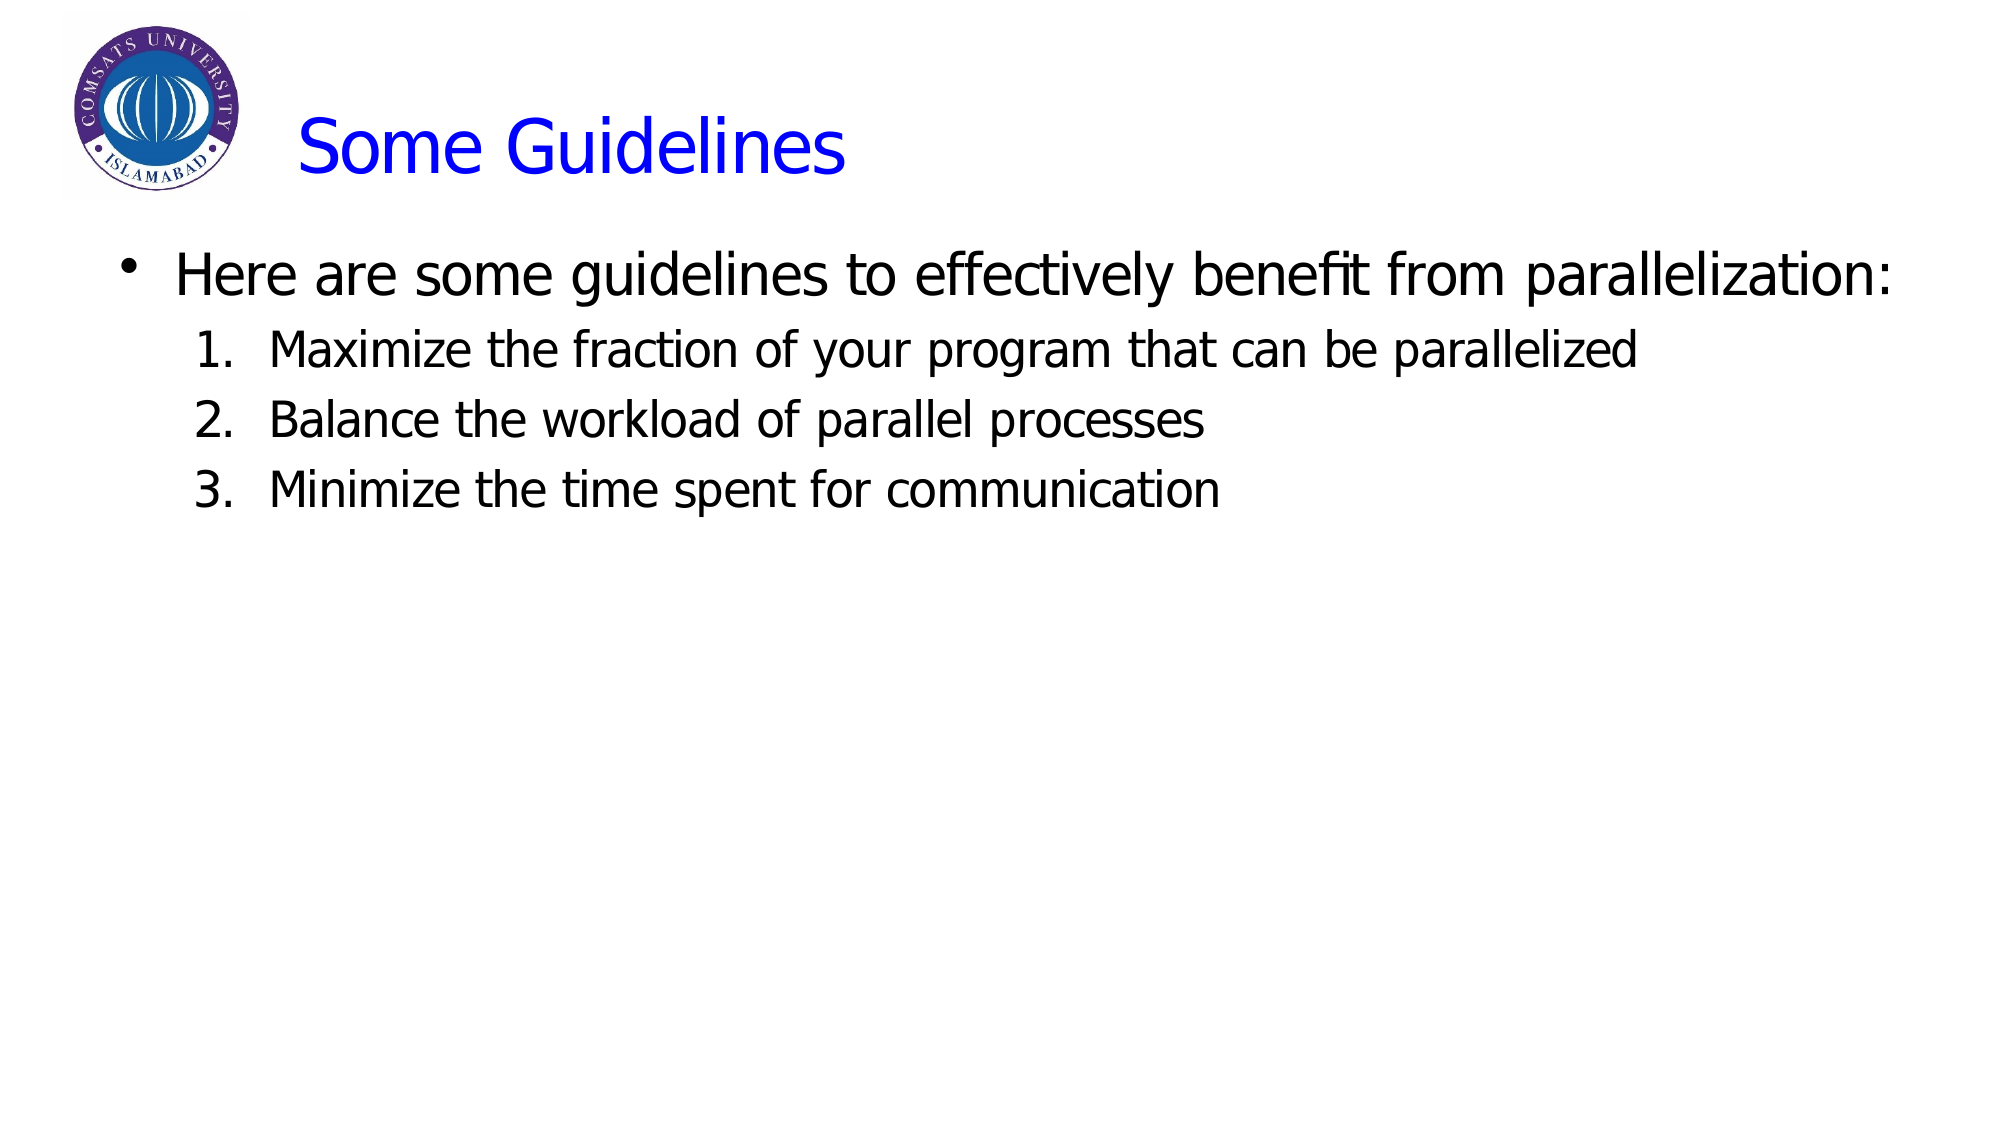

# Some Guidelines
Here are some guidelines to effectively benefit from parallelization:
Maximize the fraction of your program that can be parallelized
Balance the workload of parallel processes
Minimize the time spent for communication